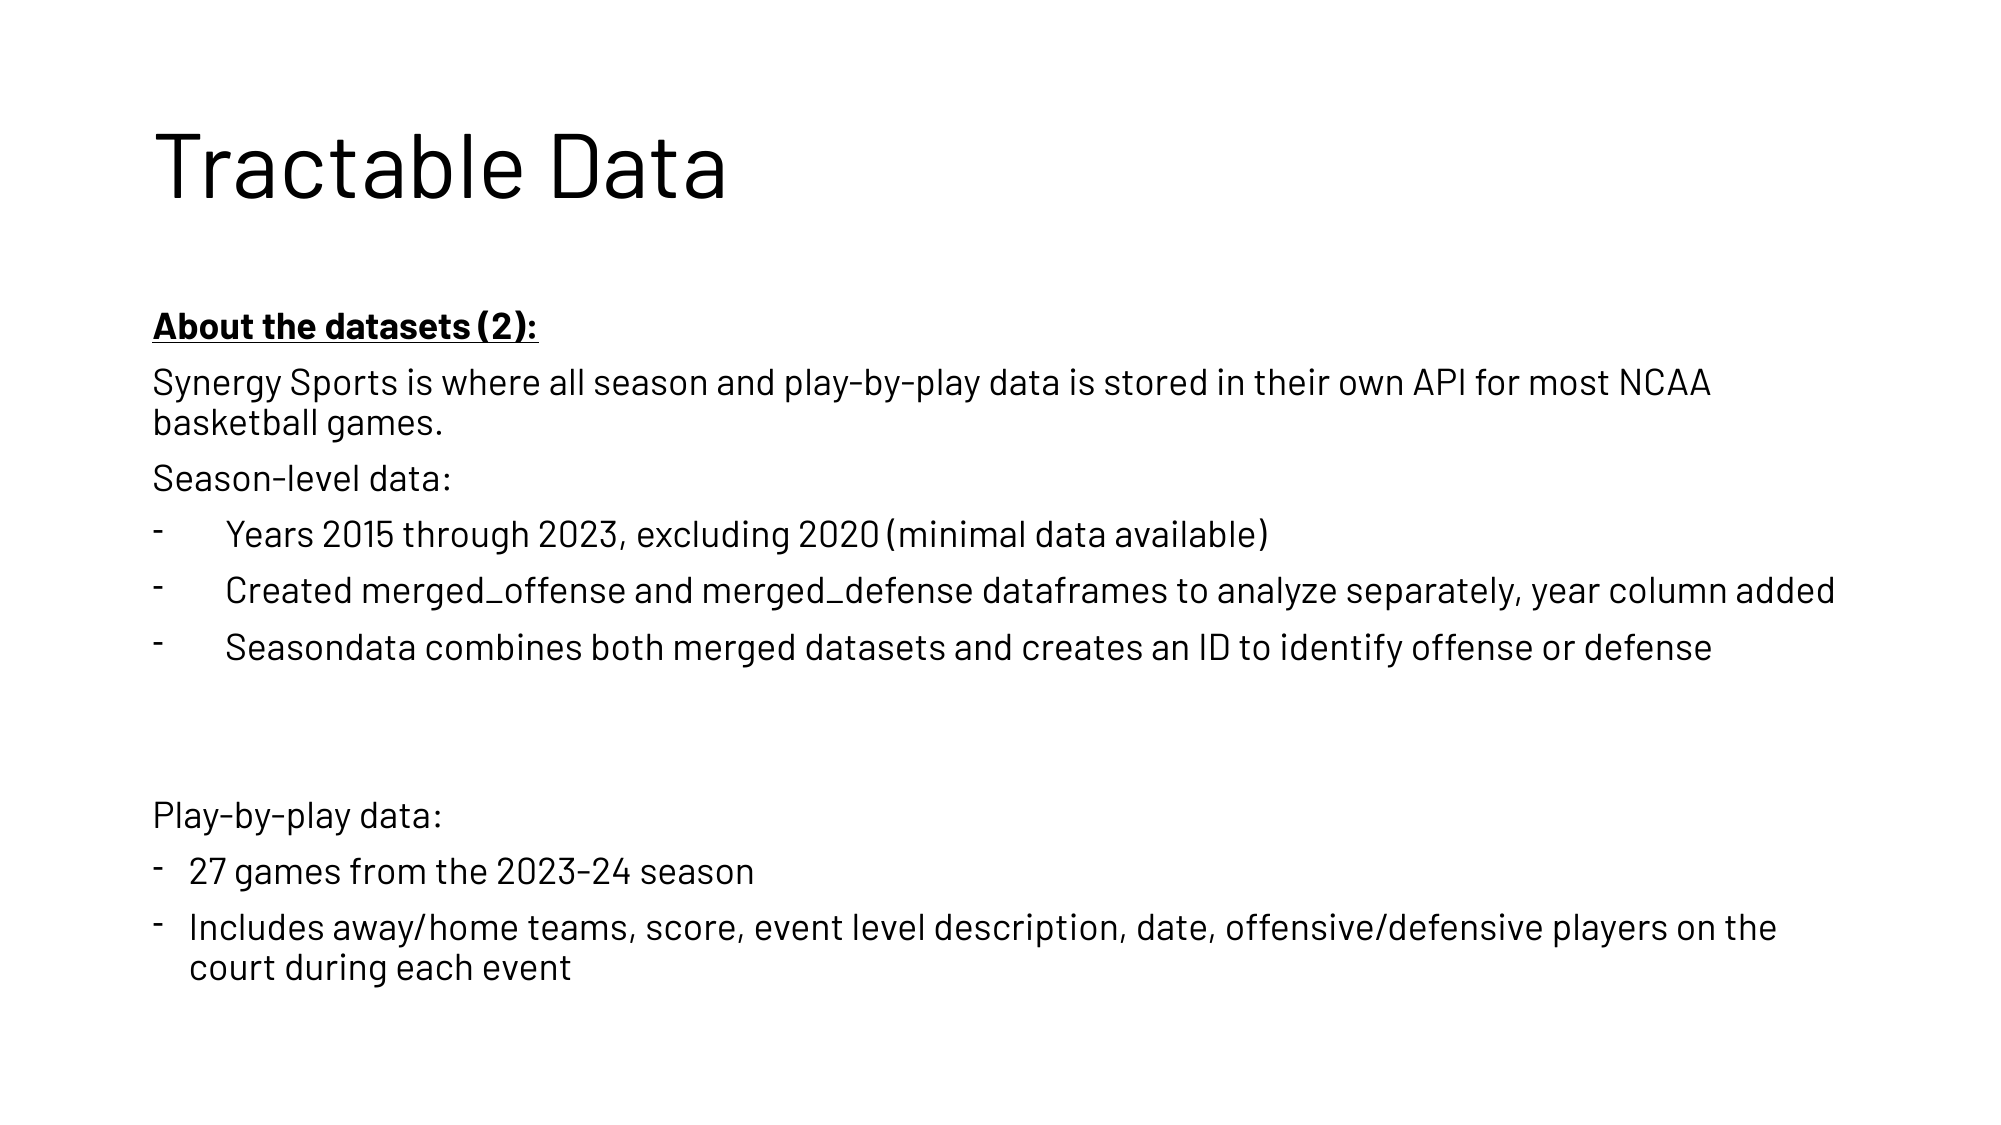

# Tractable Data
About the datasets (2):
Synergy Sports is where all season and play-by-play data is stored in their own API for most NCAA basketball games.
Season-level data:
Years 2015 through 2023, excluding 2020 (minimal data available)
Created merged_offense and merged_defense dataframes to analyze separately, year column added
Seasondata combines both merged datasets and creates an ID to identify offense or defense

Play-by-play data:
27 games from the 2023-24 season
Includes away/home teams, score, event level description, date, offensive/defensive players on the court during each event